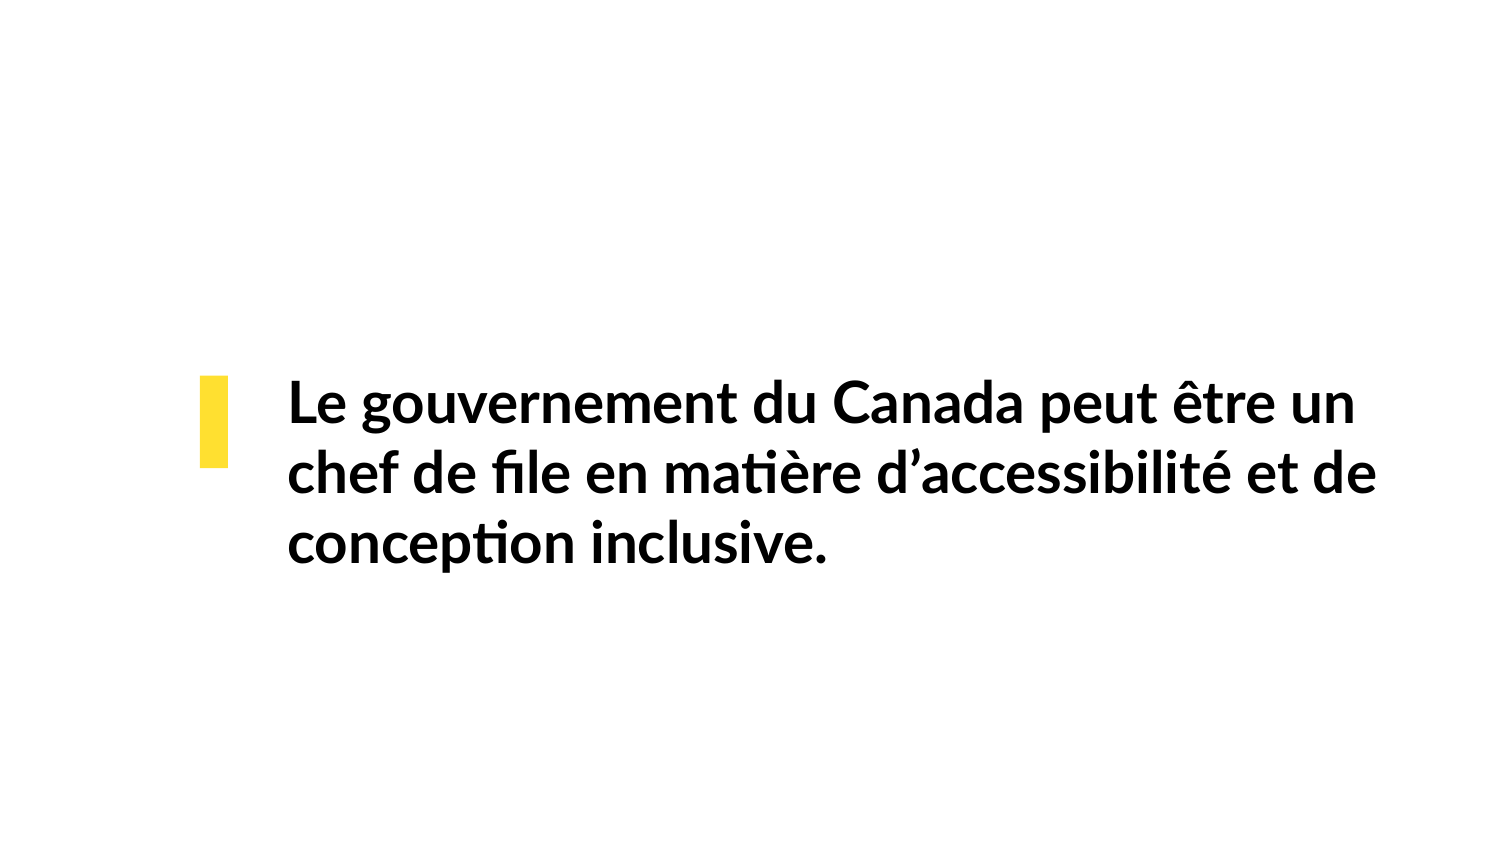

# Le gouvernement du Canada peut être un chef de file en matière d’accessibilité et de conception inclusive.